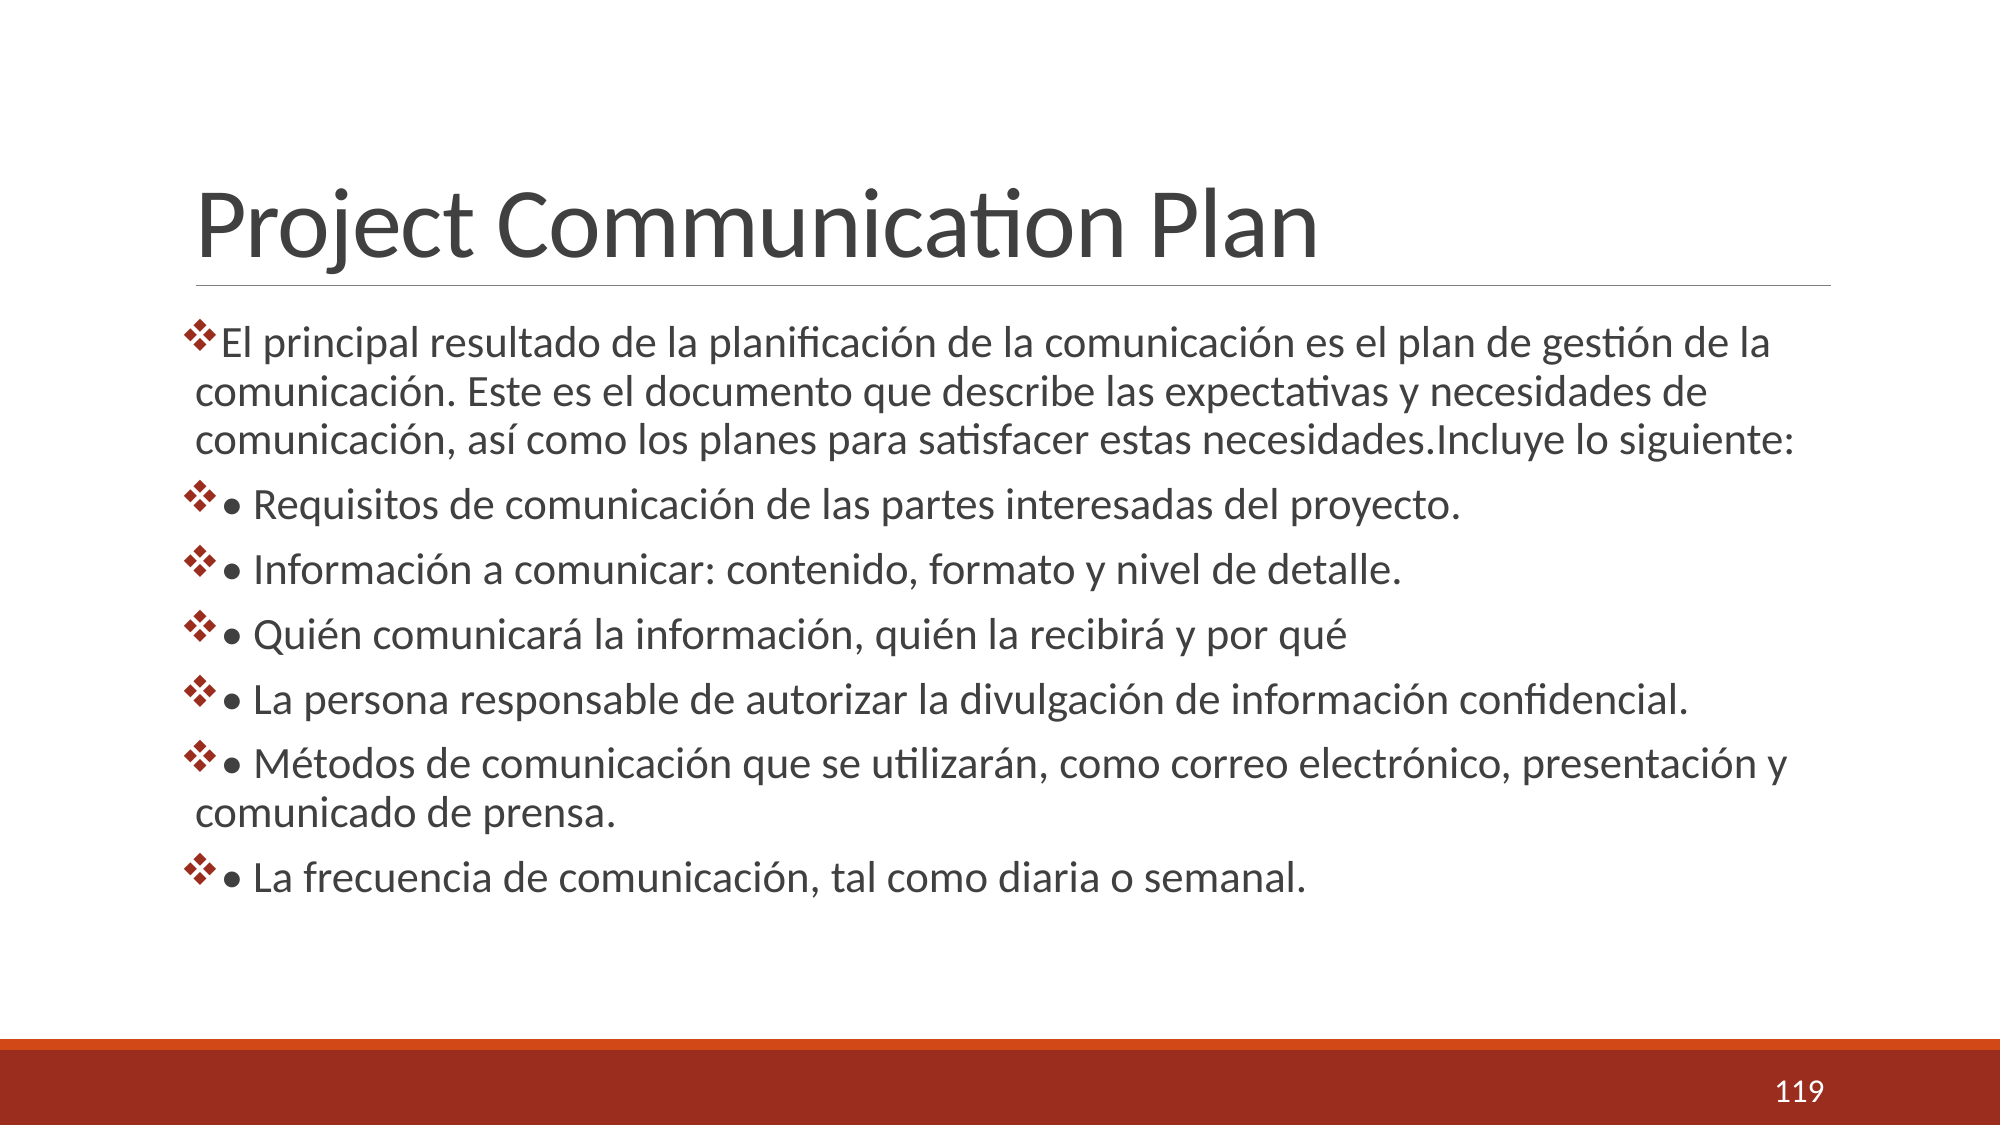

# Project Communication Plan
El principal resultado de la planificación de la comunicación es el plan de gestión de la comunicación. Este es el documento que describe las expectativas y necesidades de comunicación, así como los planes para satisfacer estas necesidades.Incluye lo siguiente:
• Requisitos de comunicación de las partes interesadas del proyecto.
• Información a comunicar: contenido, formato y nivel de detalle.
• Quién comunicará la información, quién la recibirá y por qué
• La persona responsable de autorizar la divulgación de información confidencial.
• Métodos de comunicación que se utilizarán, como correo electrónico, presentación y comunicado de prensa.
• La frecuencia de comunicación, tal como diaria o semanal.
119